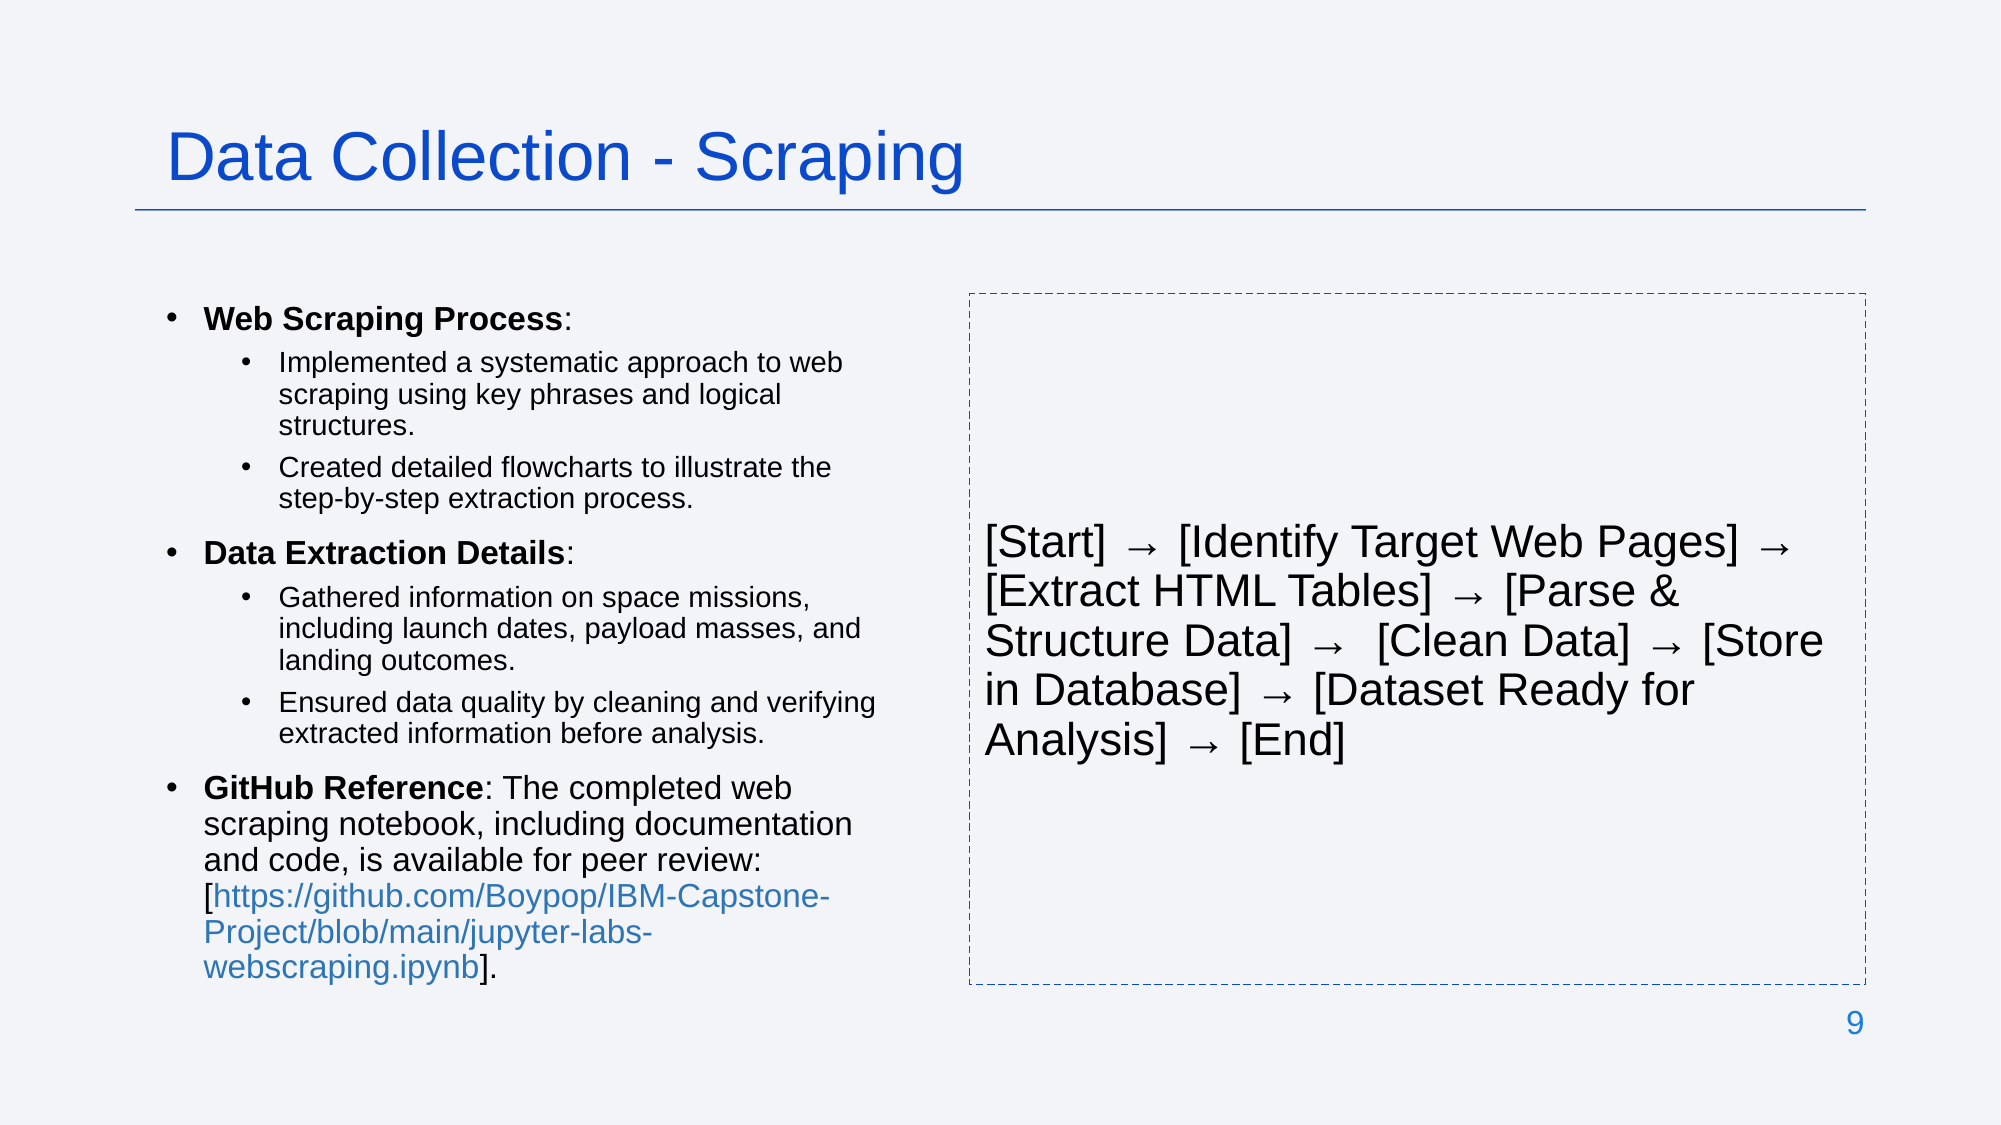

Data Collection - Scraping
Web Scraping Process:
Implemented a systematic approach to web scraping using key phrases and logical structures.
Created detailed flowcharts to illustrate the step-by-step extraction process.
Data Extraction Details:
Gathered information on space missions, including launch dates, payload masses, and landing outcomes.
Ensured data quality by cleaning and verifying extracted information before analysis.
GitHub Reference: The completed web scraping notebook, including documentation and code, is available for peer review: [https://github.com/Boypop/IBM-Capstone-Project/blob/main/jupyter-labs-webscraping.ipynb].

[Start] → [Identify Target Web Pages] → [Extract HTML Tables] → [Parse & Structure Data] →  [Clean Data] → [Store in Database] → [Dataset Ready for Analysis] → [End]
9